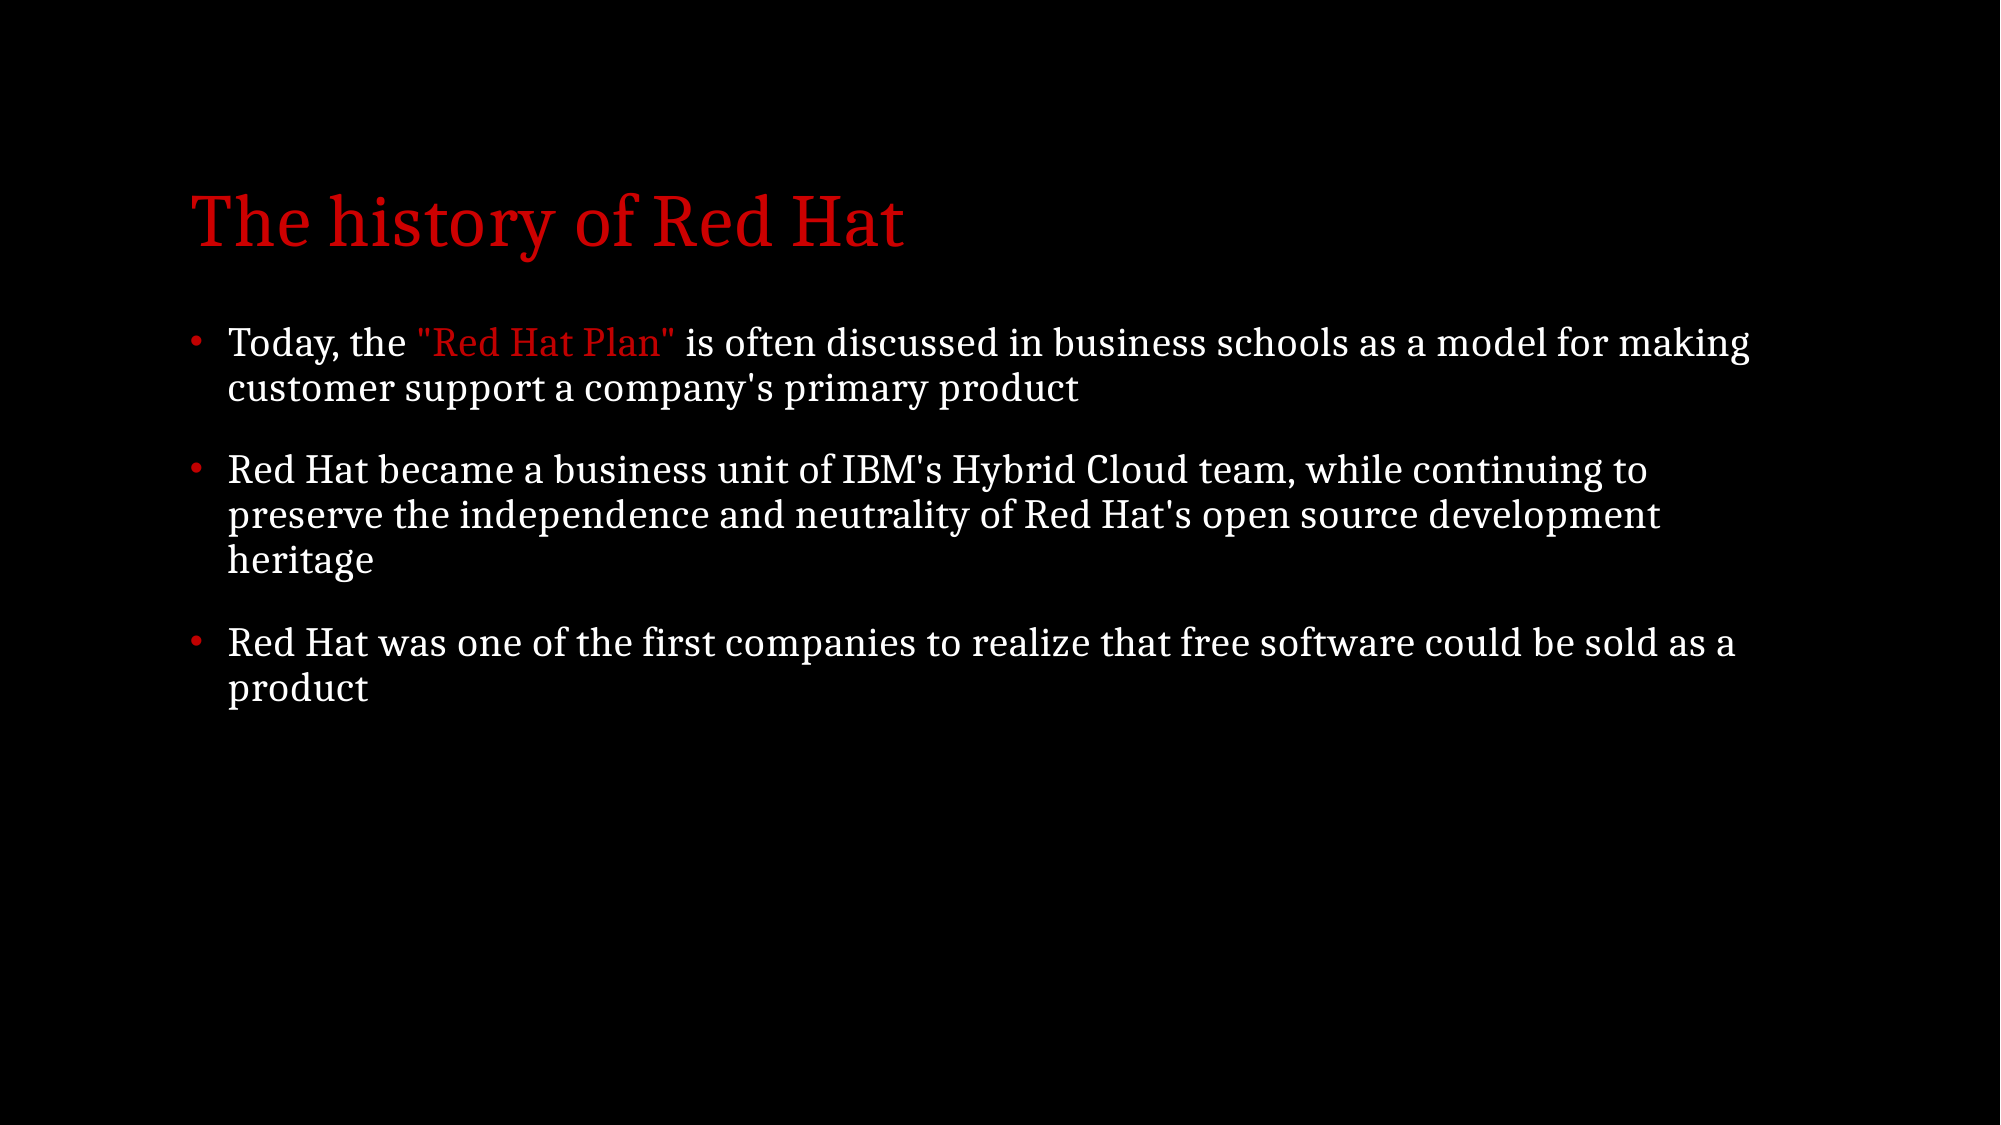

# The history of Red Hat
Today, the "Red Hat Plan" is often discussed in business schools as a model for making customer support a company's primary product
Red Hat became a business unit of IBM's Hybrid Cloud team, while continuing to preserve the independence and neutrality of Red Hat's open source development heritage
Red Hat was one of the first companies to realize that free software could be sold as a product